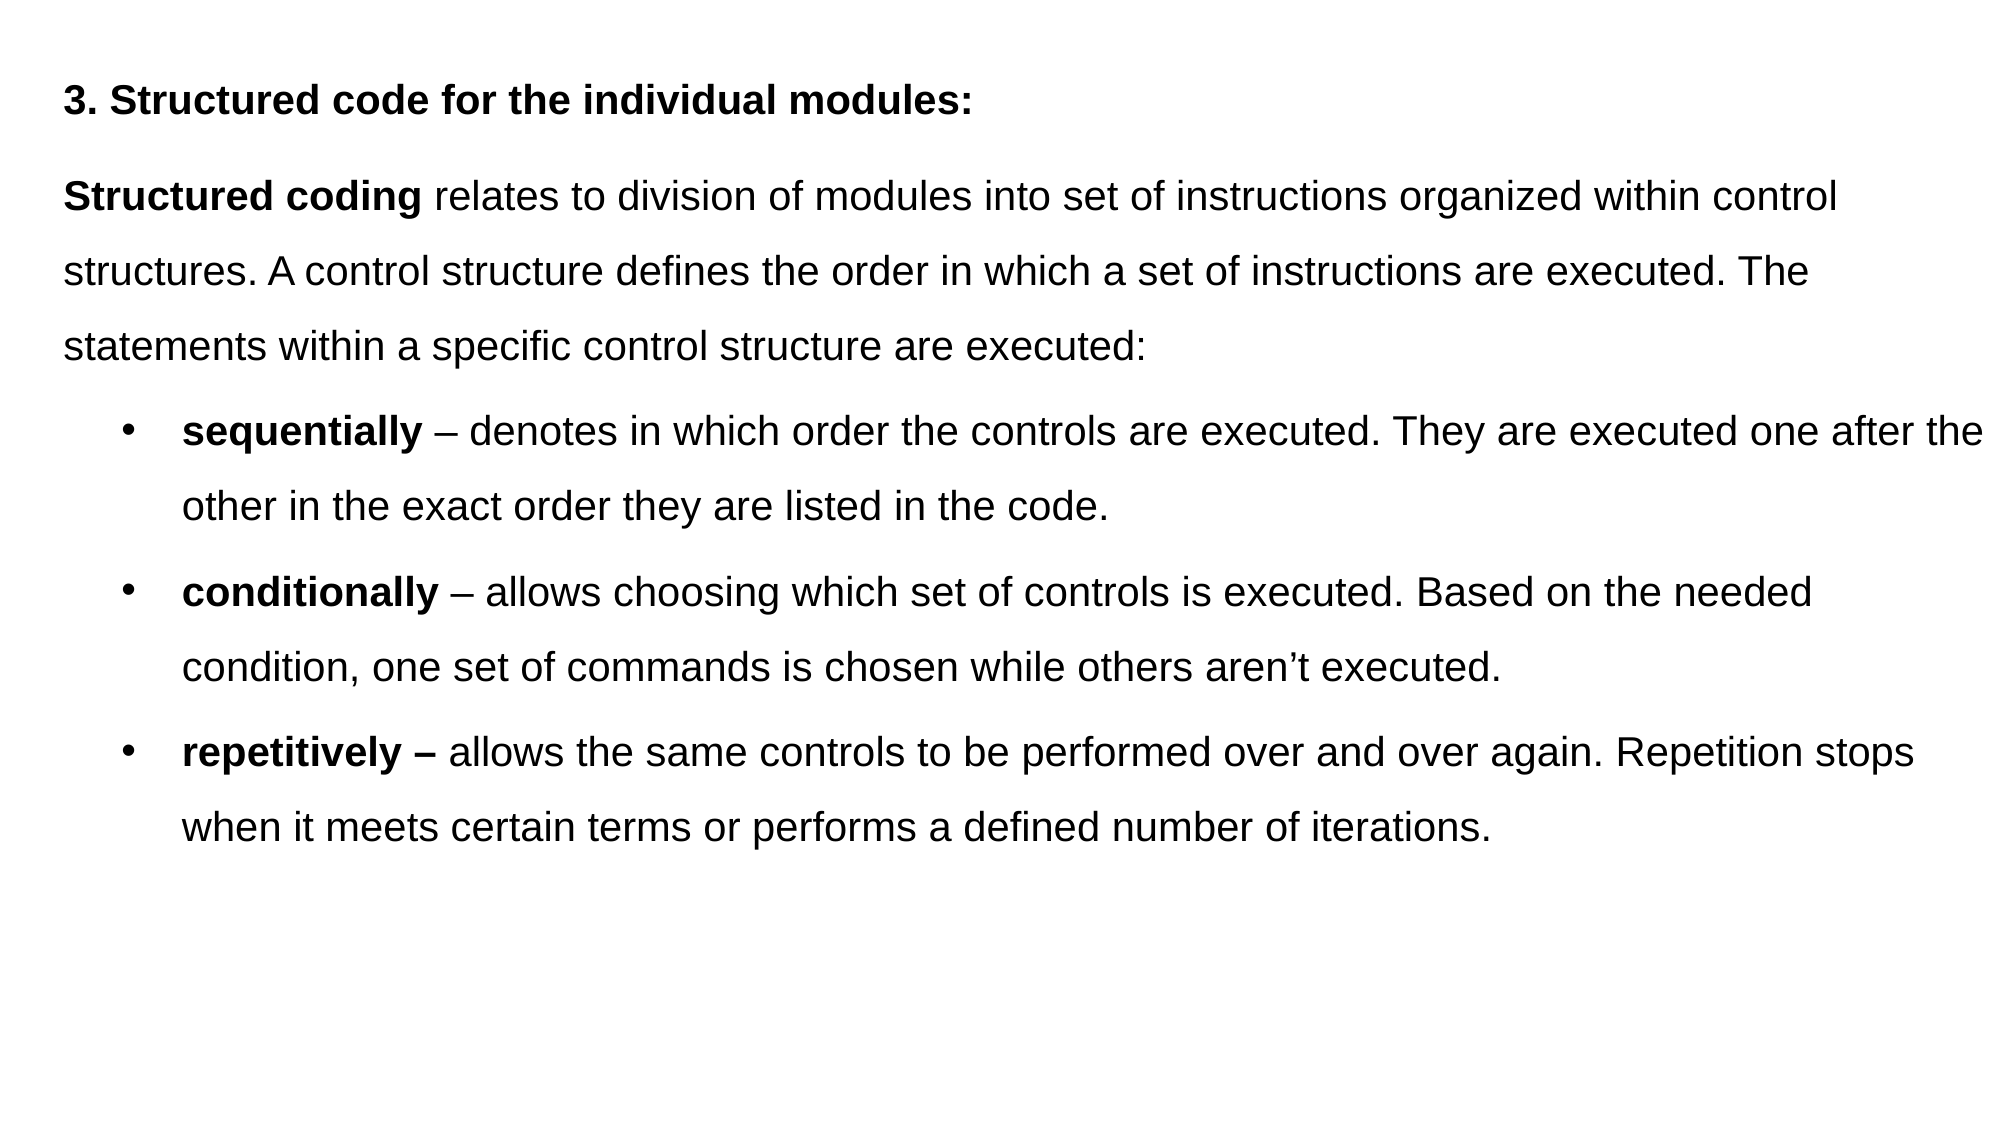

3. Structured code for the individual modules:
Structured coding relates to division of modules into set of instructions organized within control structures. A control structure defines the order in which a set of instructions are executed. The statements within a specific control structure are executed:
sequentially – denotes in which order the controls are executed. They are executed one after the other in the exact order they are listed in the code.
conditionally – allows choosing which set of controls is executed. Based on the needed condition, one set of commands is chosen while others aren’t executed.
repetitively – allows the same controls to be performed over and over again. Repetition stops when it meets certain terms or performs a defined number of iterations.